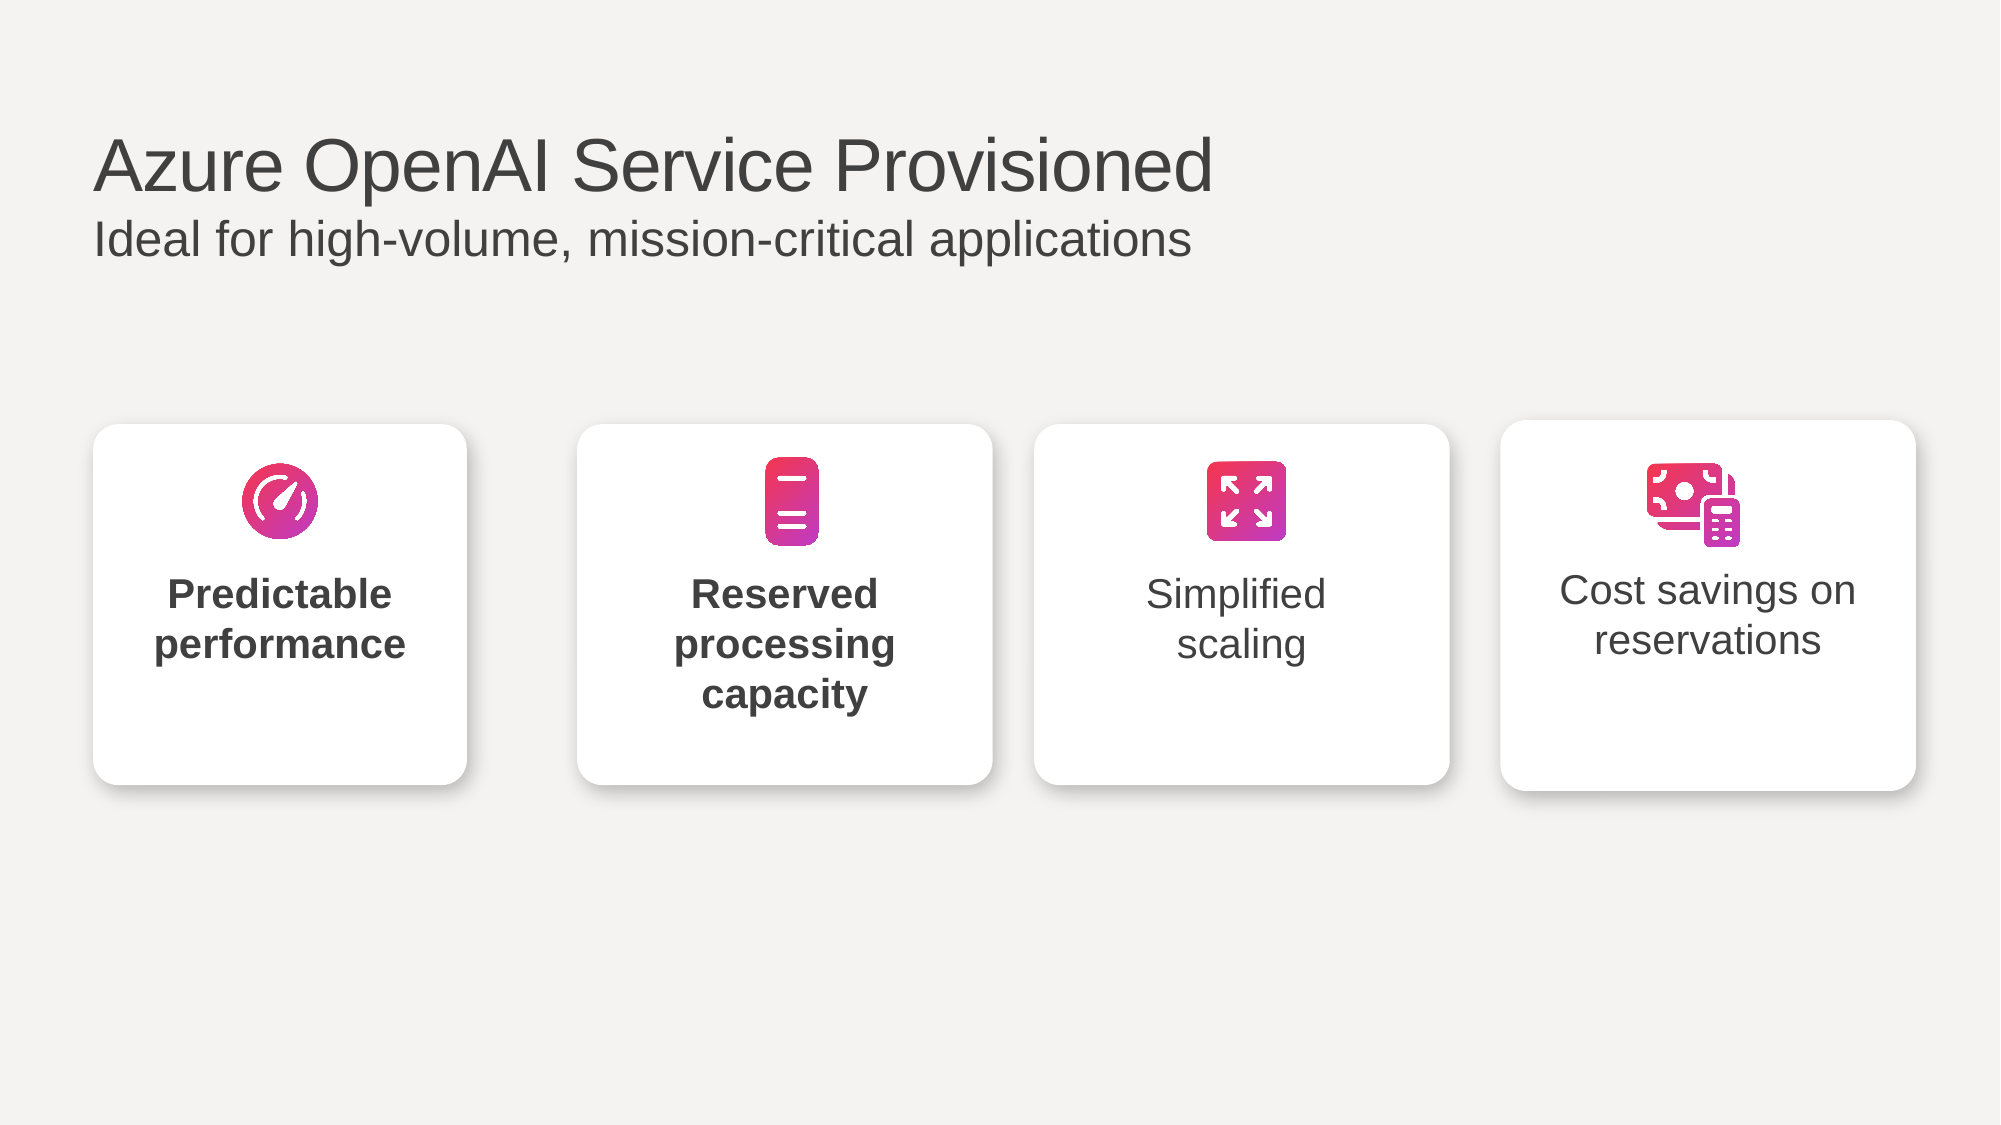

# Azure OpenAI Service Provisioned Ideal for high-volume, mission-critical applications

Cost savings on reservations
Predictable performance
Reserved processing capacity
Simplified
scaling